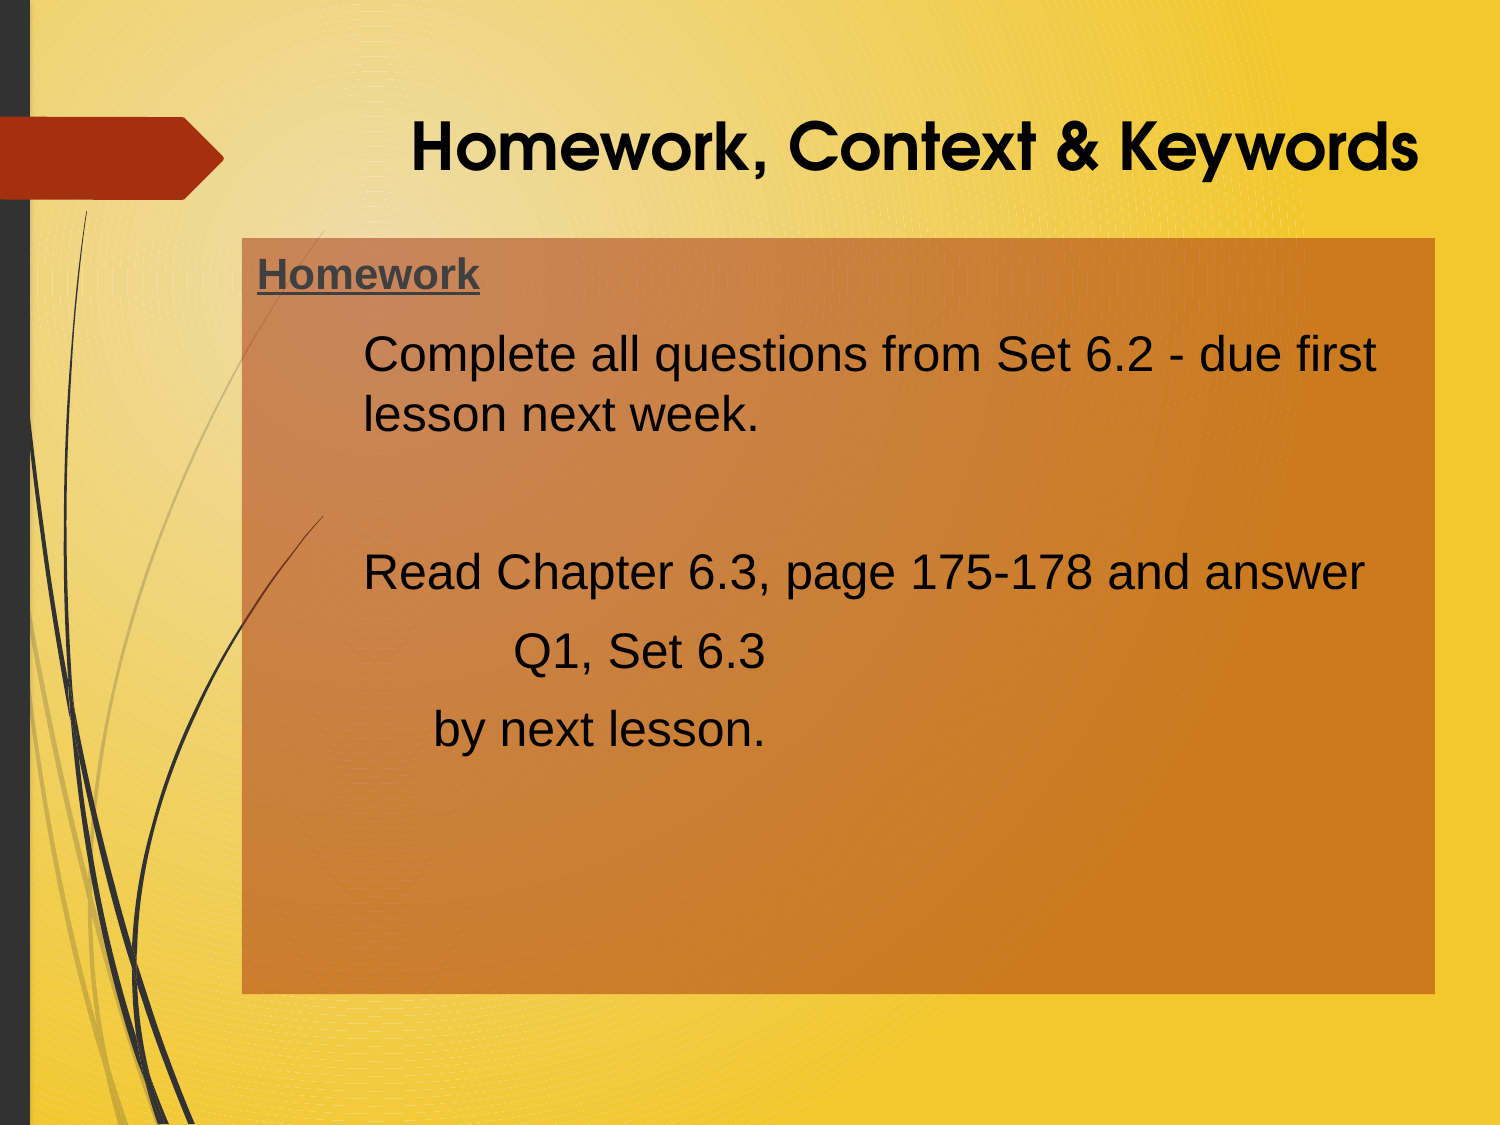

# Homework, Context & Keywords
Homework

Complete all questions from Set 6.2 - due first lesson next week.

Read Chapter 6.3, page 175-178 and answer
	Q1, Set 6.3
     by next lesson.